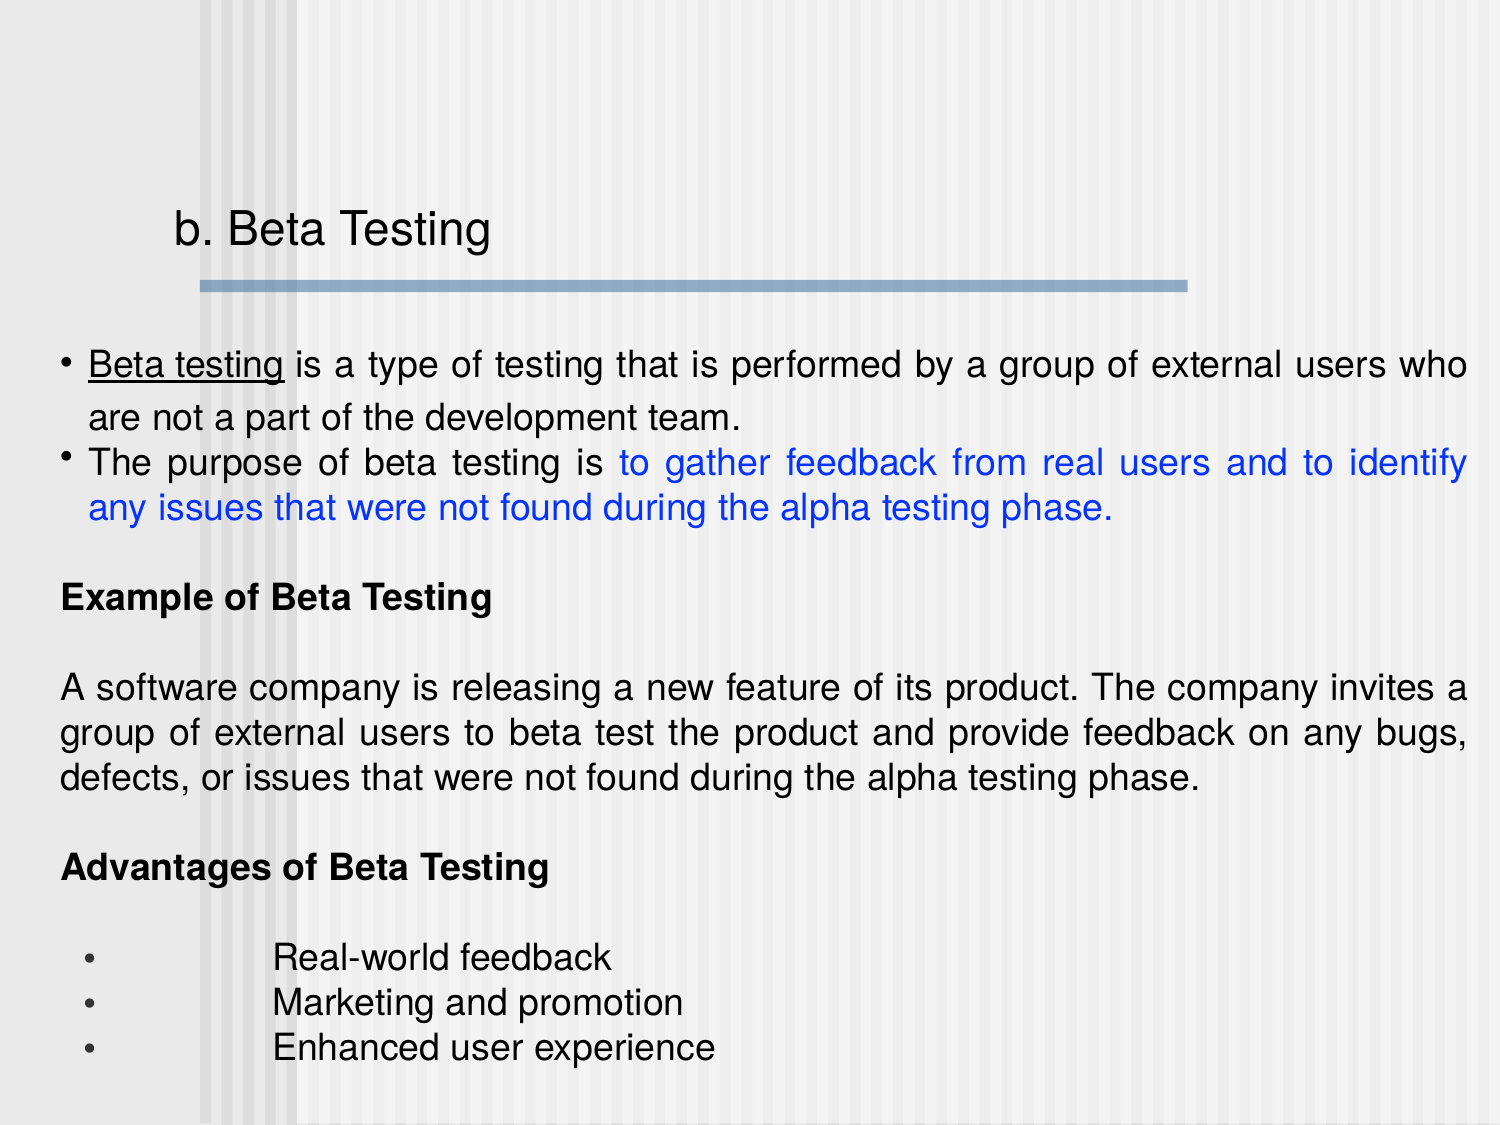

b. Beta Testing

Beta testing is a type of testing that is performed by a group of external users who are not a part of the development team.
The purpose of beta testing is to gather feedback from real users and to identify any issues that were not found during the alpha testing phase.

Example of Beta Testing

A software company is releasing a new feature of its product. The company invites a group of external users to beta test the product and provide feedback on any bugs, defects, or issues that were not found during the alpha testing phase.

Advantages of Beta Testing

	Real-world feedback
	Marketing and promotion
	Enhanced user experience
59